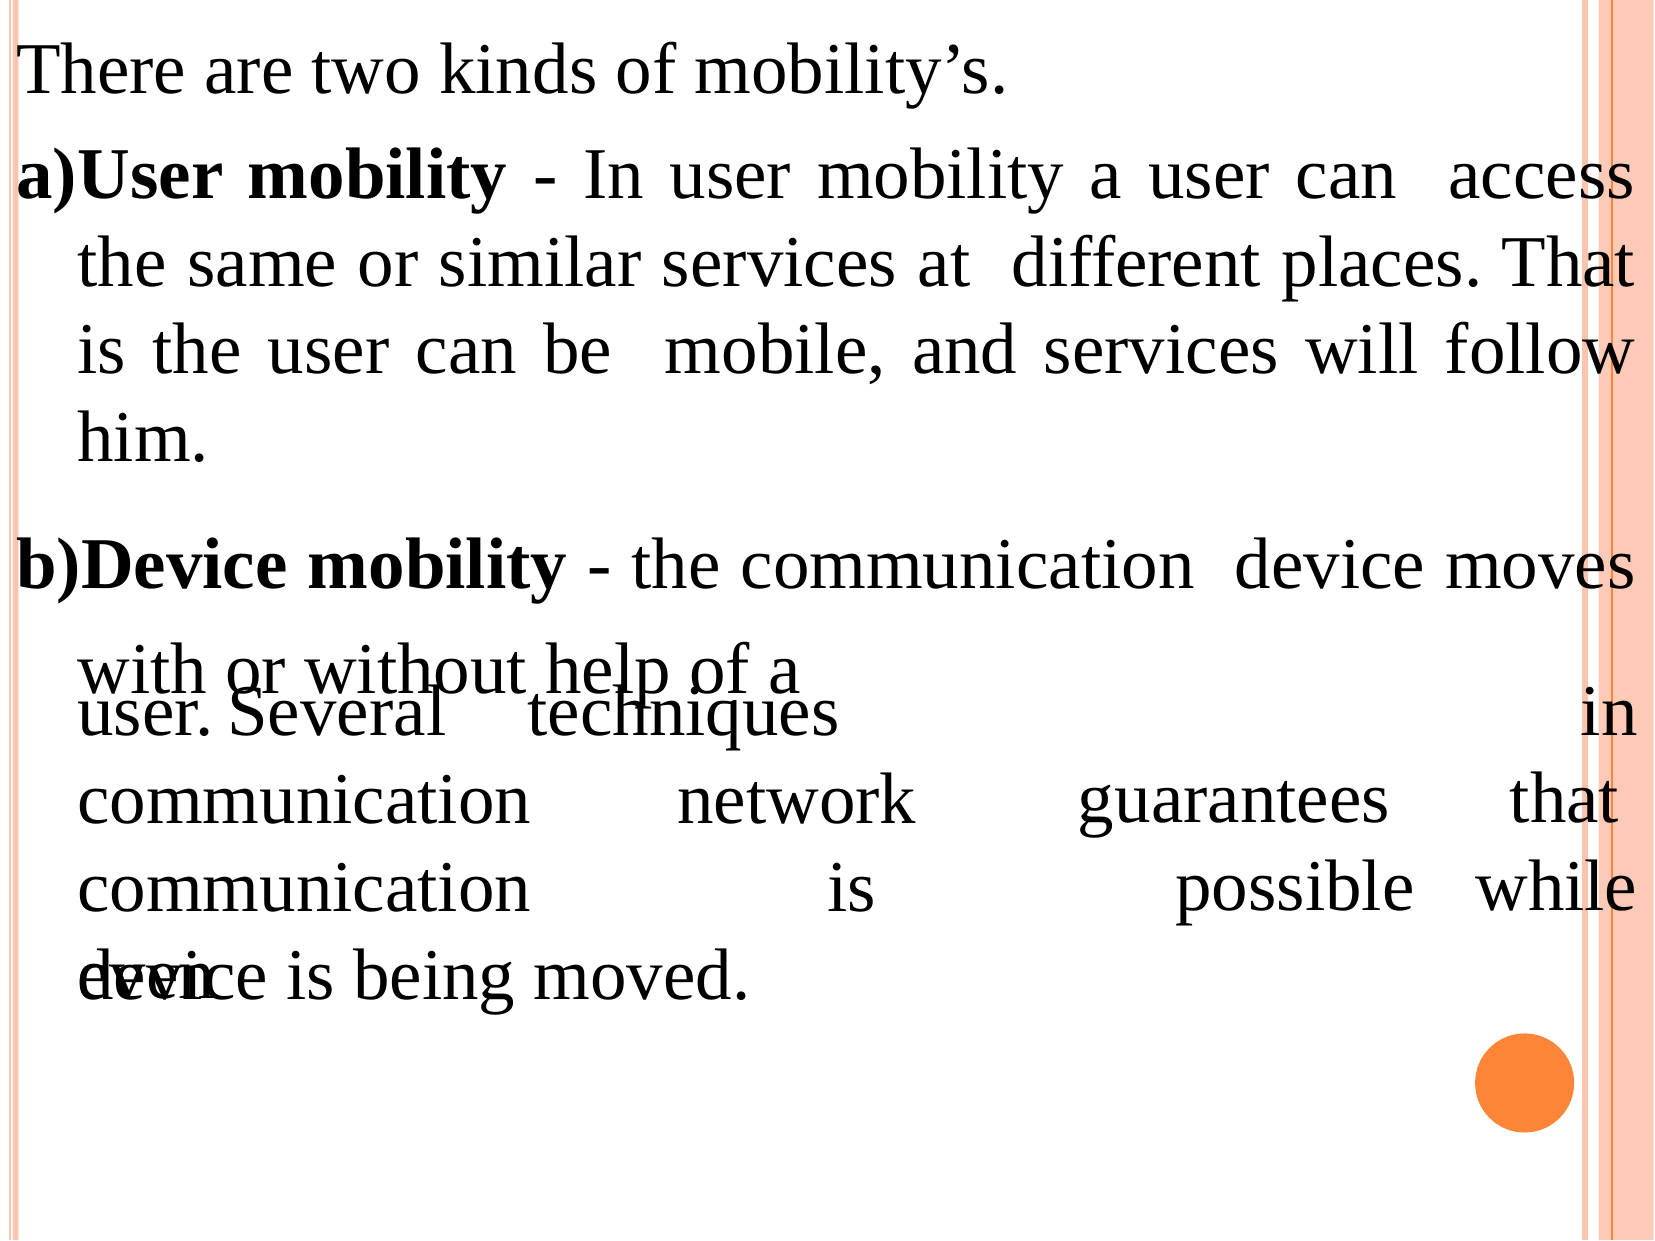

There are two kinds of mobility’s.
User mobility - In user mobility a user can  access the same or similar services at  different places. That is the user can be  mobile, and services will follow him.
Device mobility - the communication  device moves with or without help of a
user.	Several	techniques
in  guarantees	that  possible	while
communication	network  communication		is	even
device is being moved.